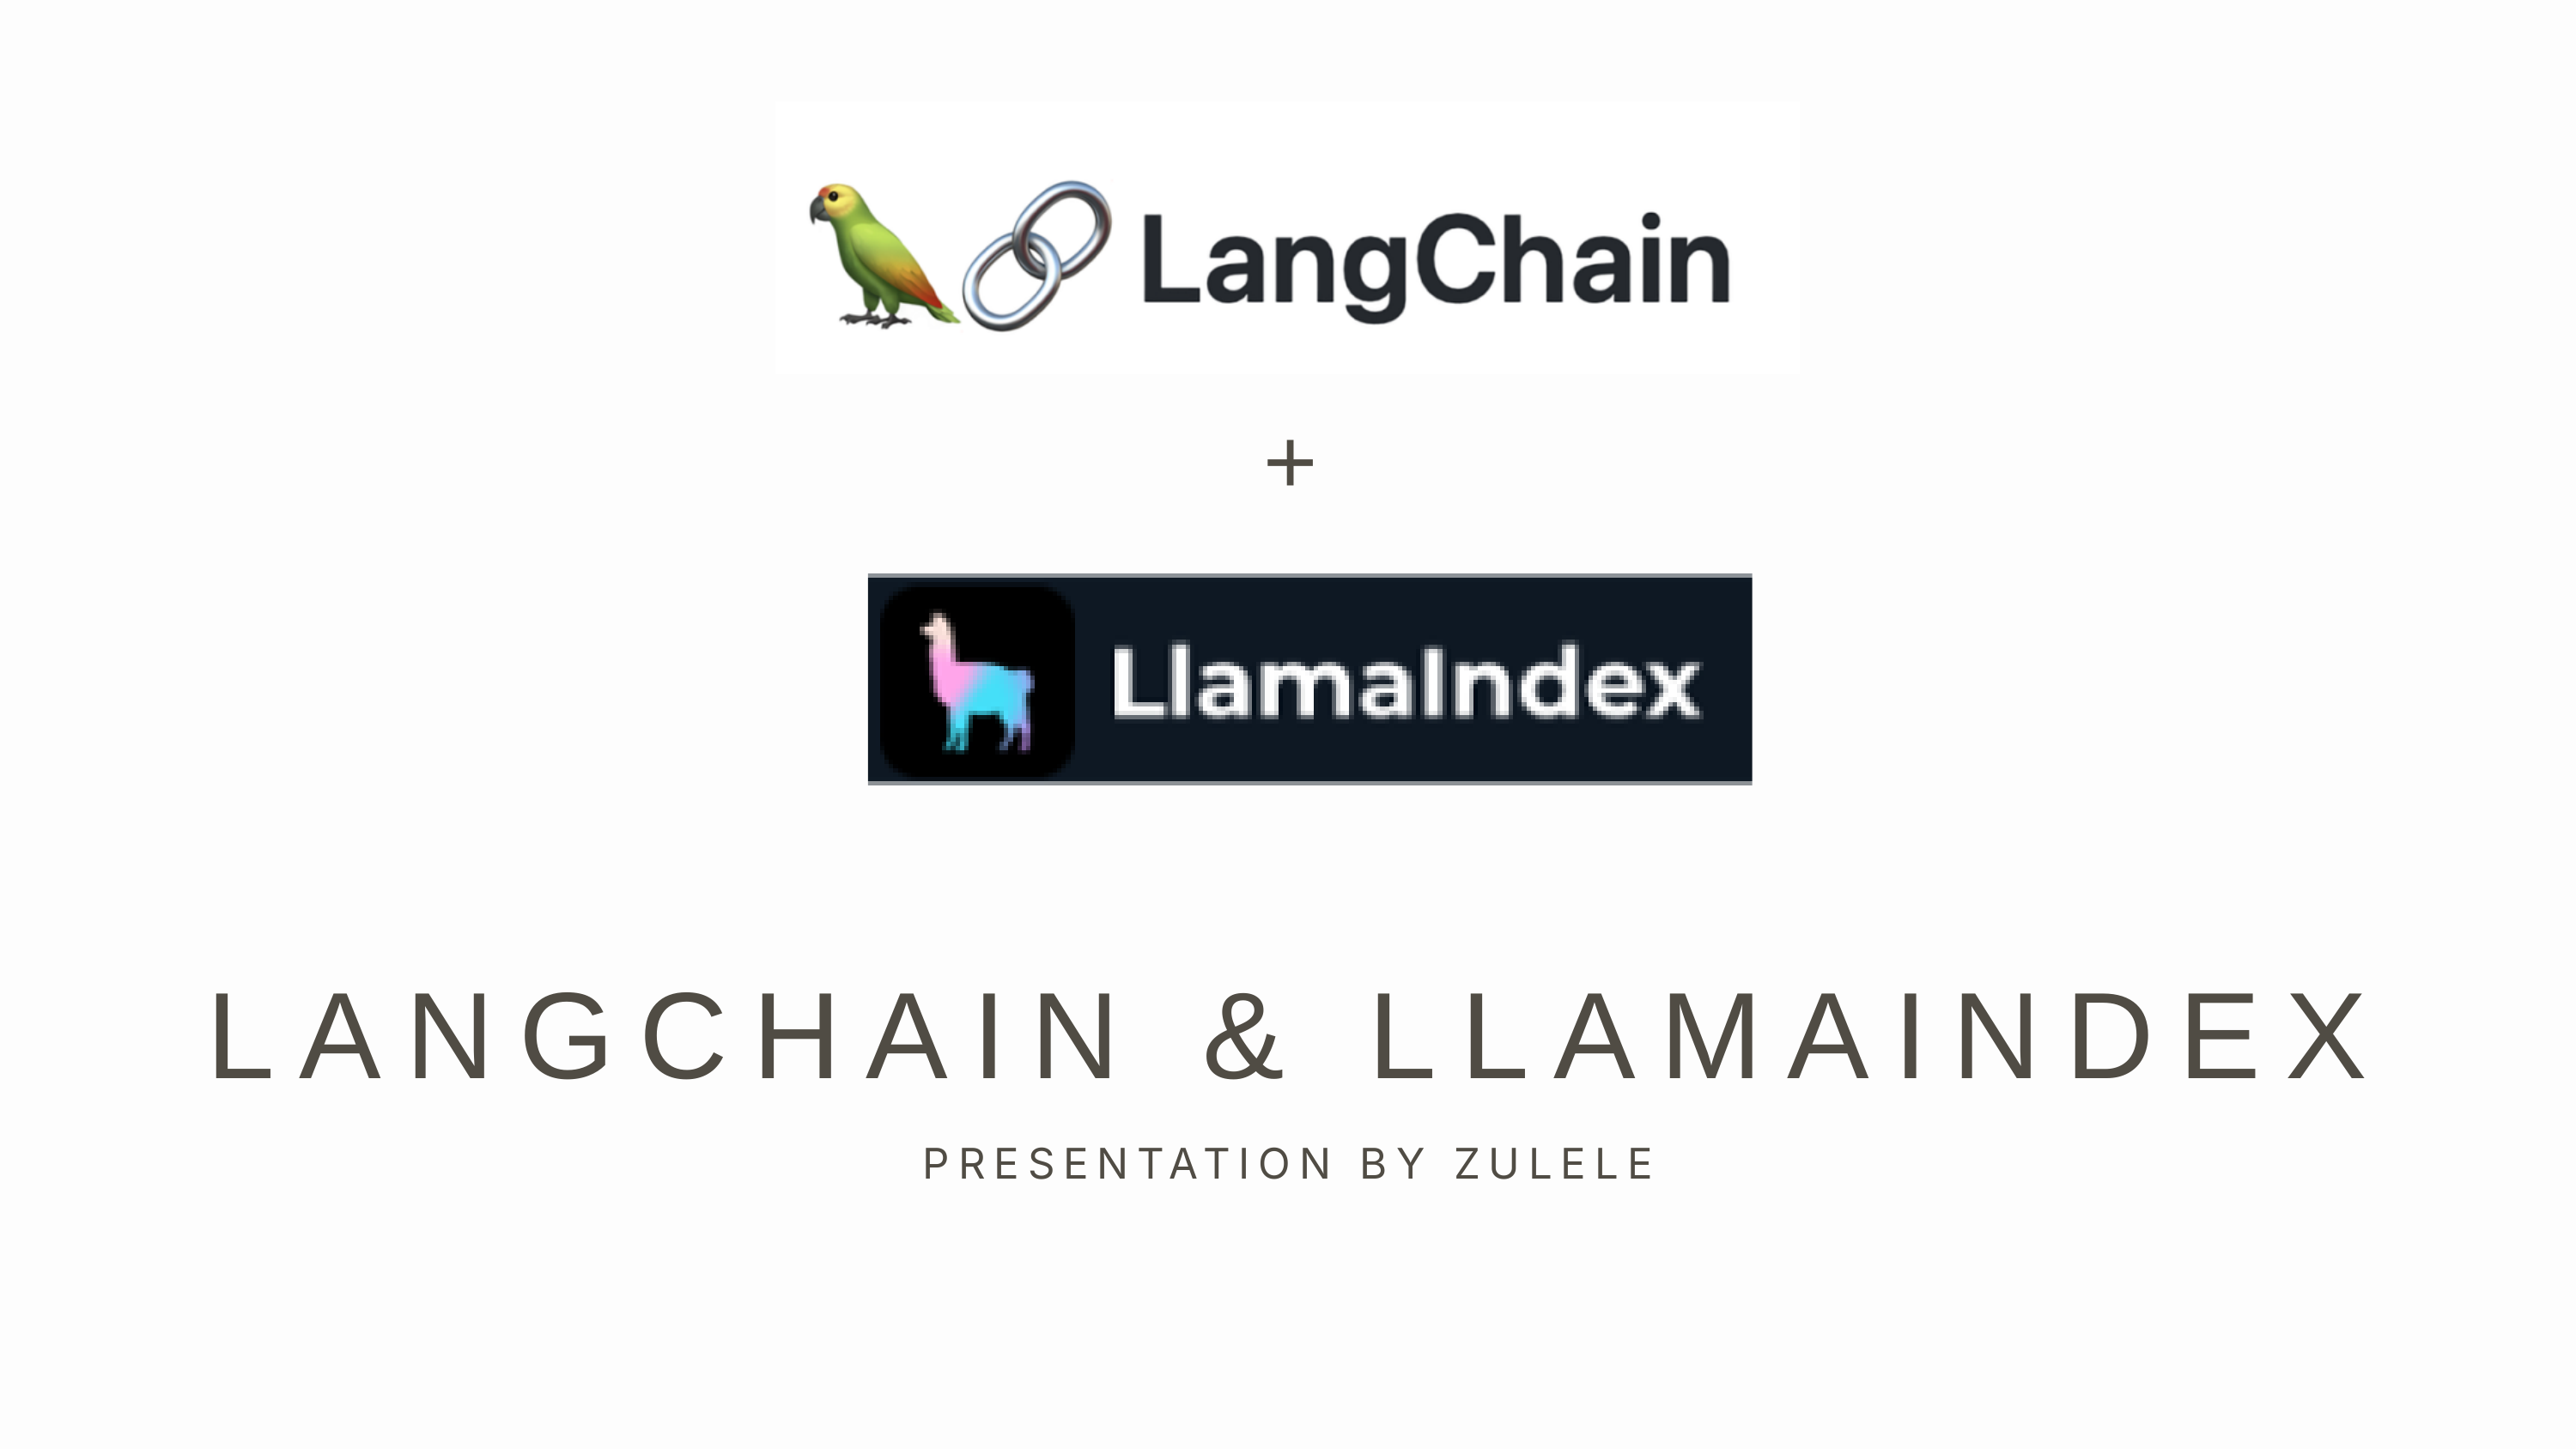

+

LANGCHAIN & LLAMAINDEX
PRESENTATION BY ZULELE